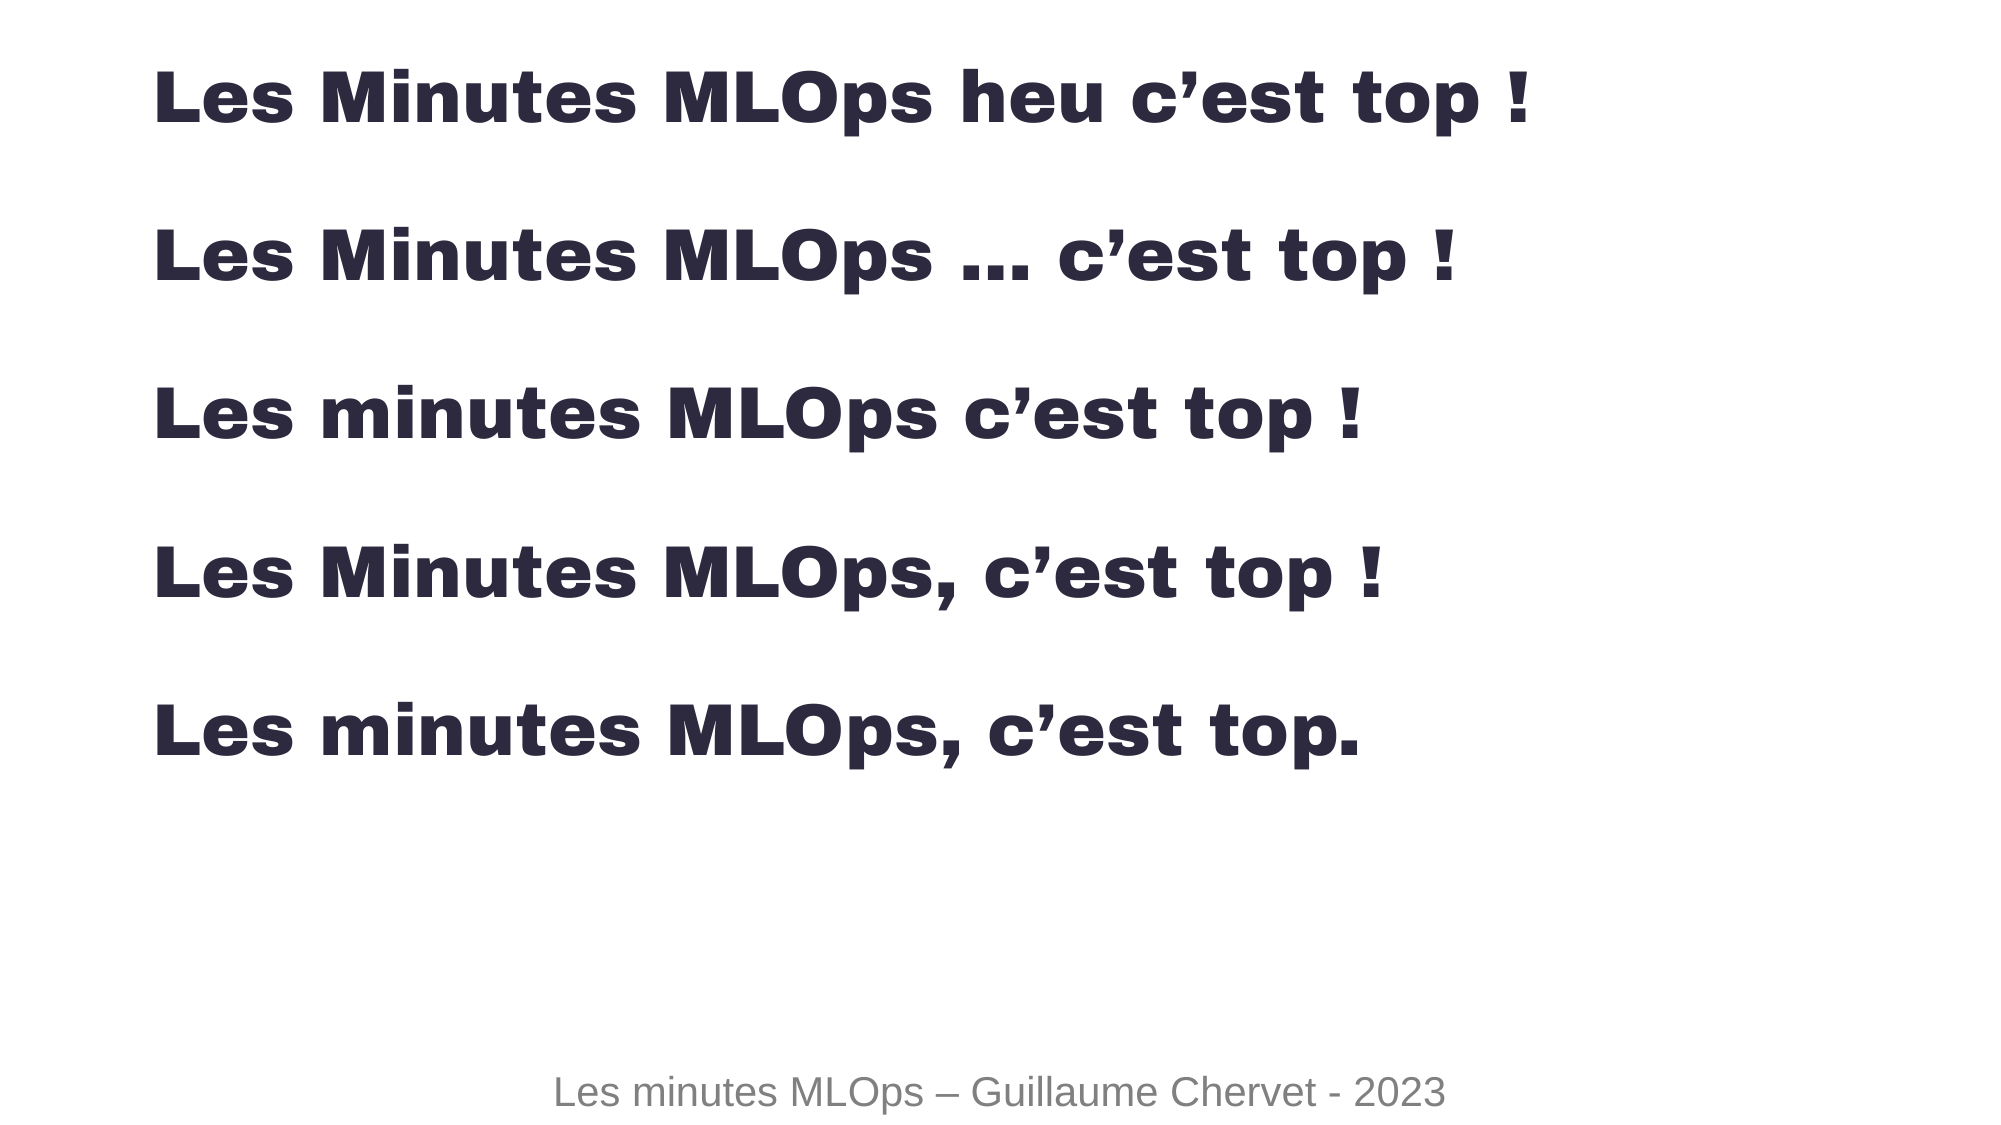

# Les Minutes MLOps heu c’est top ! Les Minutes MLOps … c’est top ! Les minutes MLOps c’est top ! Les Minutes MLOps, c’est top ! Les minutes MLOps, c’est top.

Les minutes MLOps – Guillaume Chervet - 2023